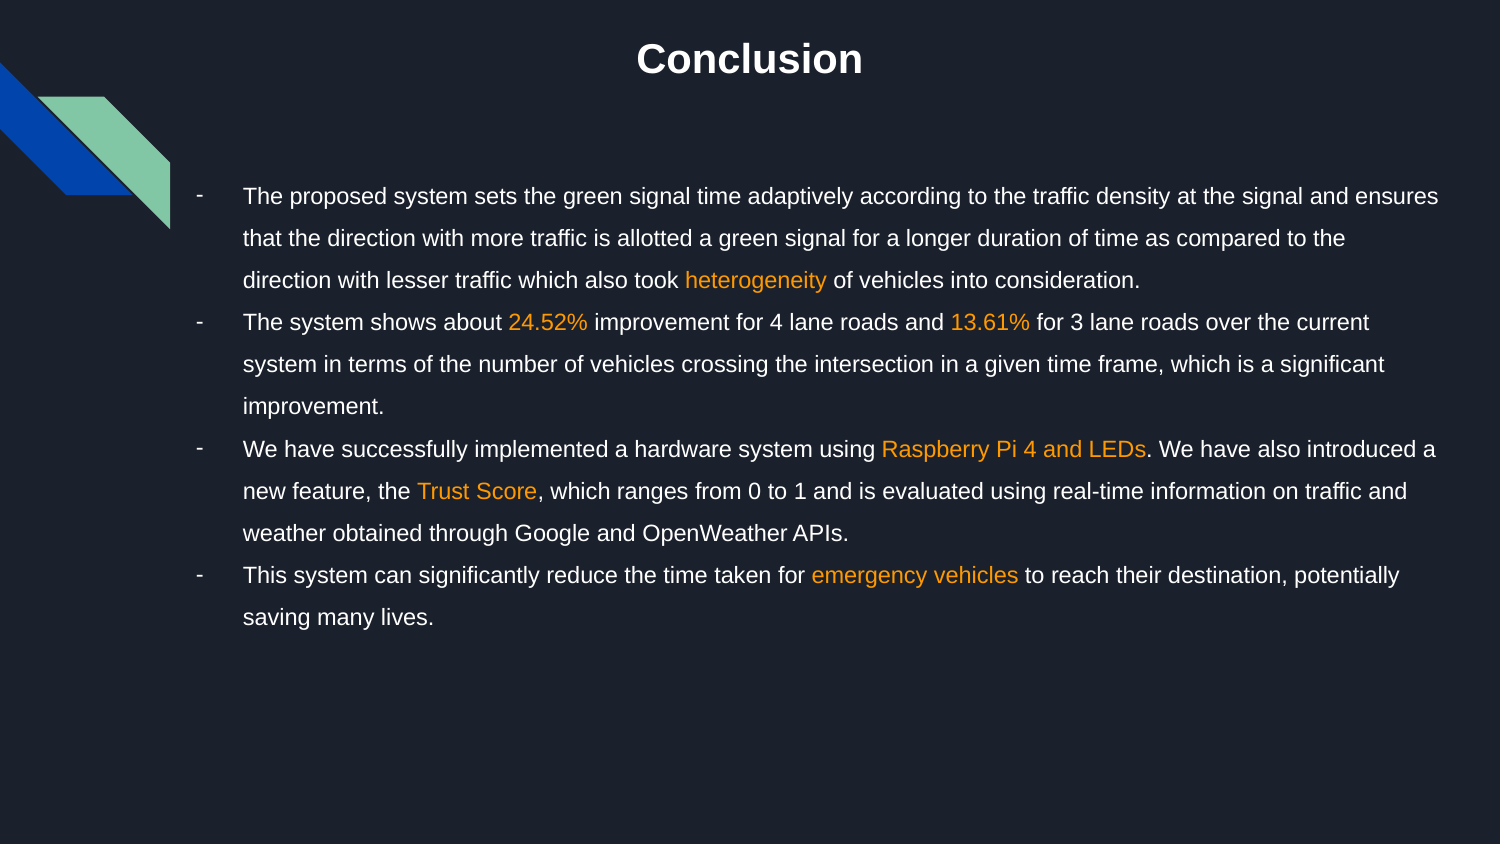

# Conclusion
The proposed system sets the green signal time adaptively according to the traffic density at the signal and ensures that the direction with more traffic is allotted a green signal for a longer duration of time as compared to the direction with lesser traffic which also took heterogeneity of vehicles into consideration.
The system shows about 24.52% improvement for 4 lane roads and 13.61% for 3 lane roads over the current system in terms of the number of vehicles crossing the intersection in a given time frame, which is a significant improvement.
We have successfully implemented a hardware system using Raspberry Pi 4 and LEDs. We have also introduced a new feature, the Trust Score, which ranges from 0 to 1 and is evaluated using real-time information on traffic and weather obtained through Google and OpenWeather APIs.
This system can significantly reduce the time taken for emergency vehicles to reach their destination, potentially saving many lives.